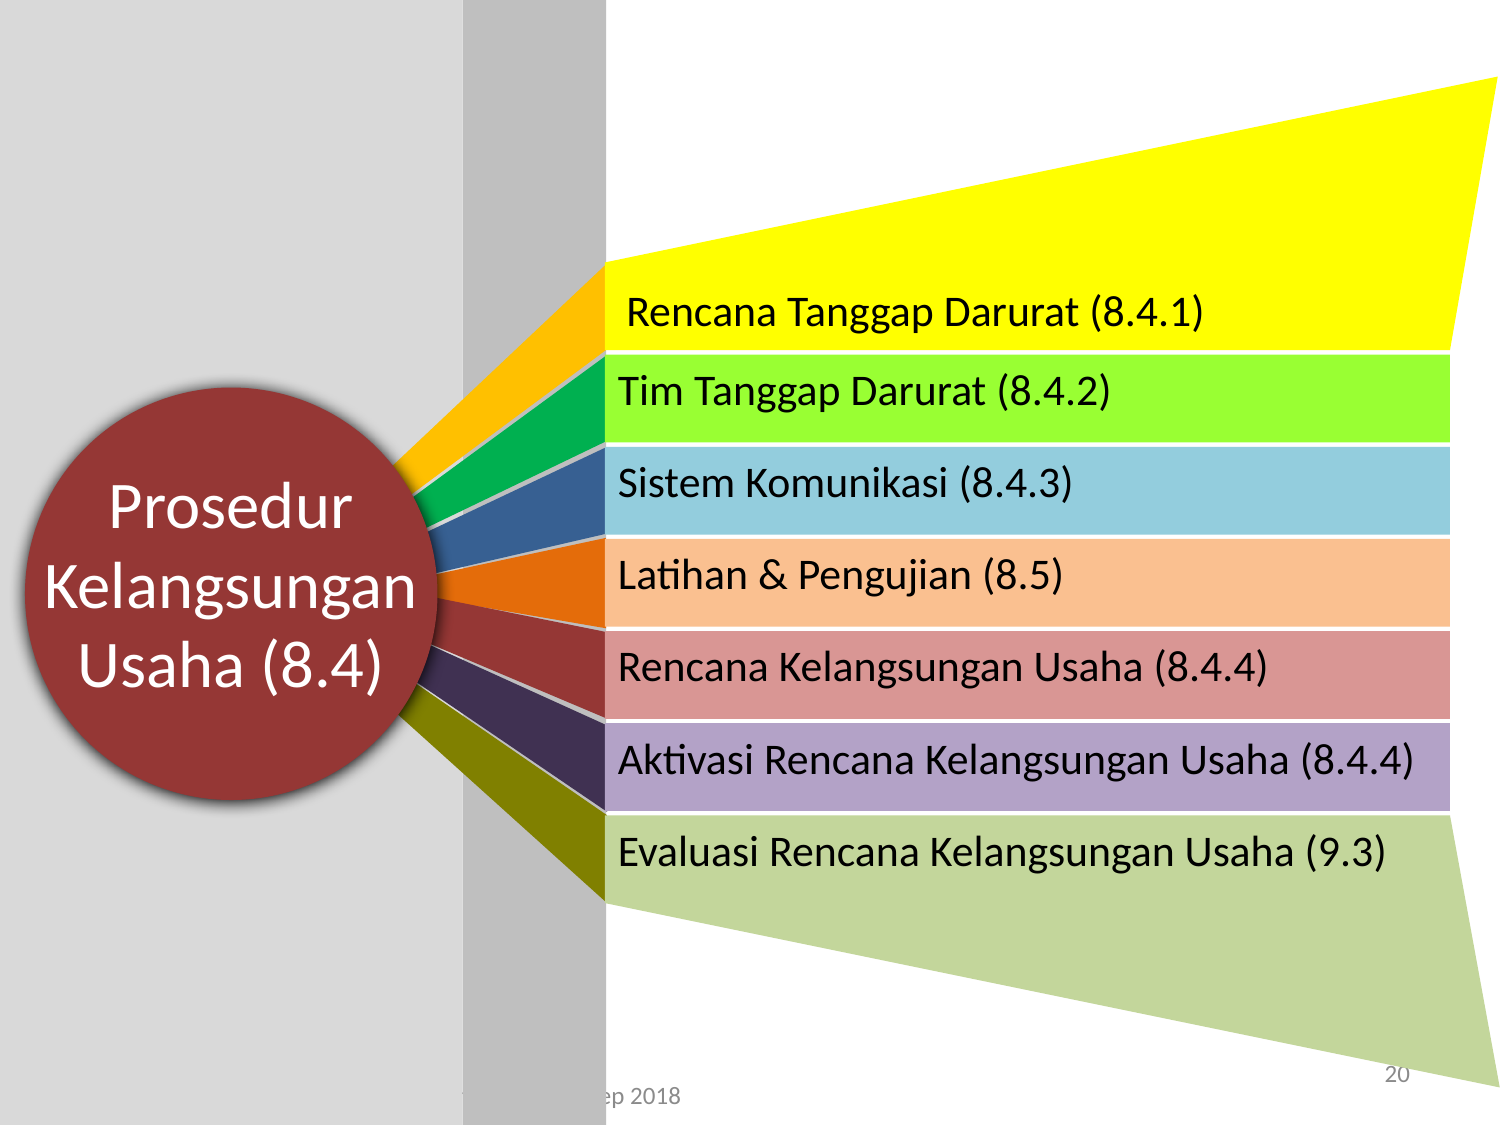

Rencana Tanggap Darurat (8.4.1)
Tim Tanggap Darurat (8.4.2)

Sistem Komunikasi (8.4.3)

Prosedur Kelangsungan Usaha (8.4)

Latihan & Pengujian (8.5)

Rencana Kelangsungan Usaha (8.4.4)
Aktivasi Rencana Kelangsungan Usaha (8.4.4)
Evaluasi Rencana Kelangsungan Usaha (9.3)
20
BCMS ISO 22301. 1/Rev 00 ©Copyright, sentral sistem, Sep 2018